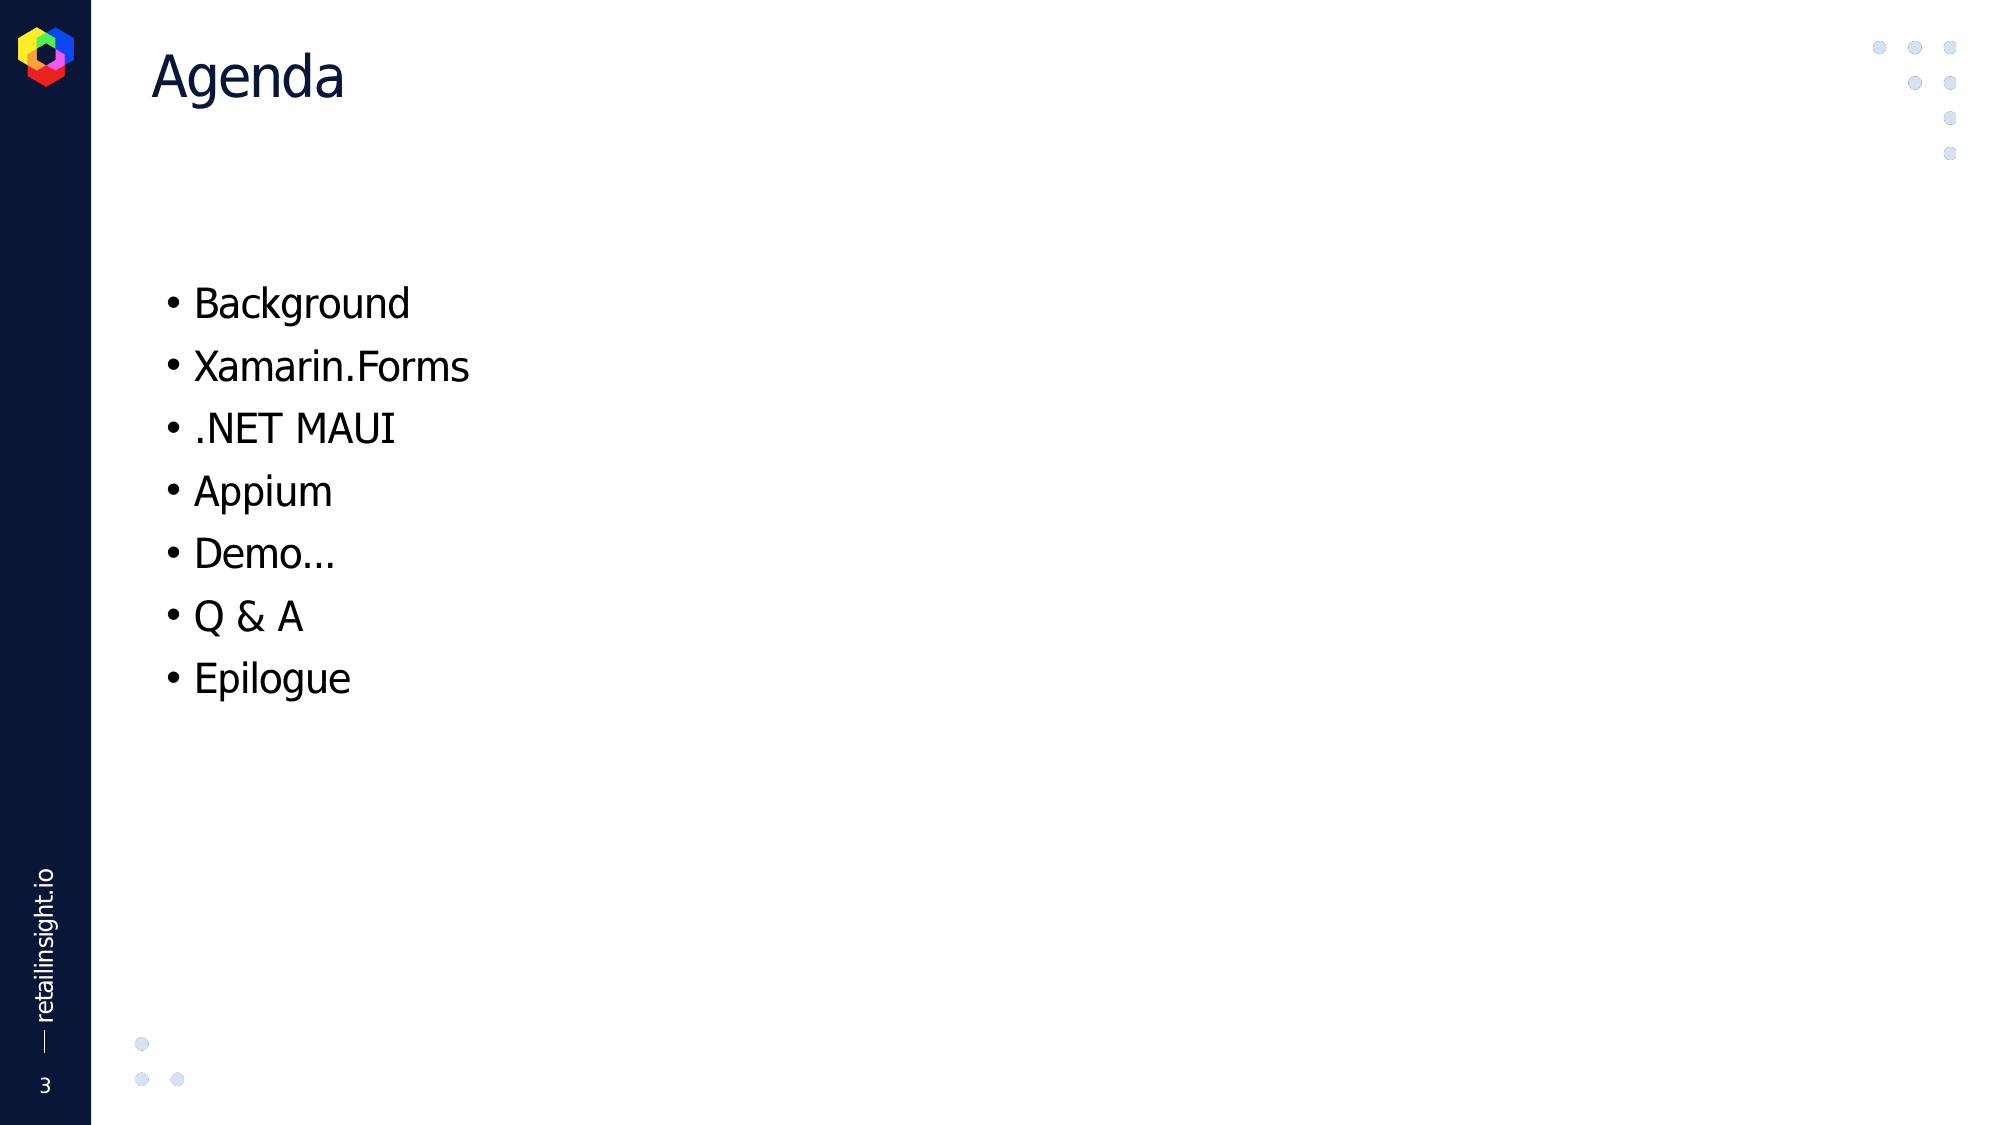

# Agenda
Background
Xamarin.Forms
.NET MAUI
Appium
Demo…
Q & A
Epilogue

3